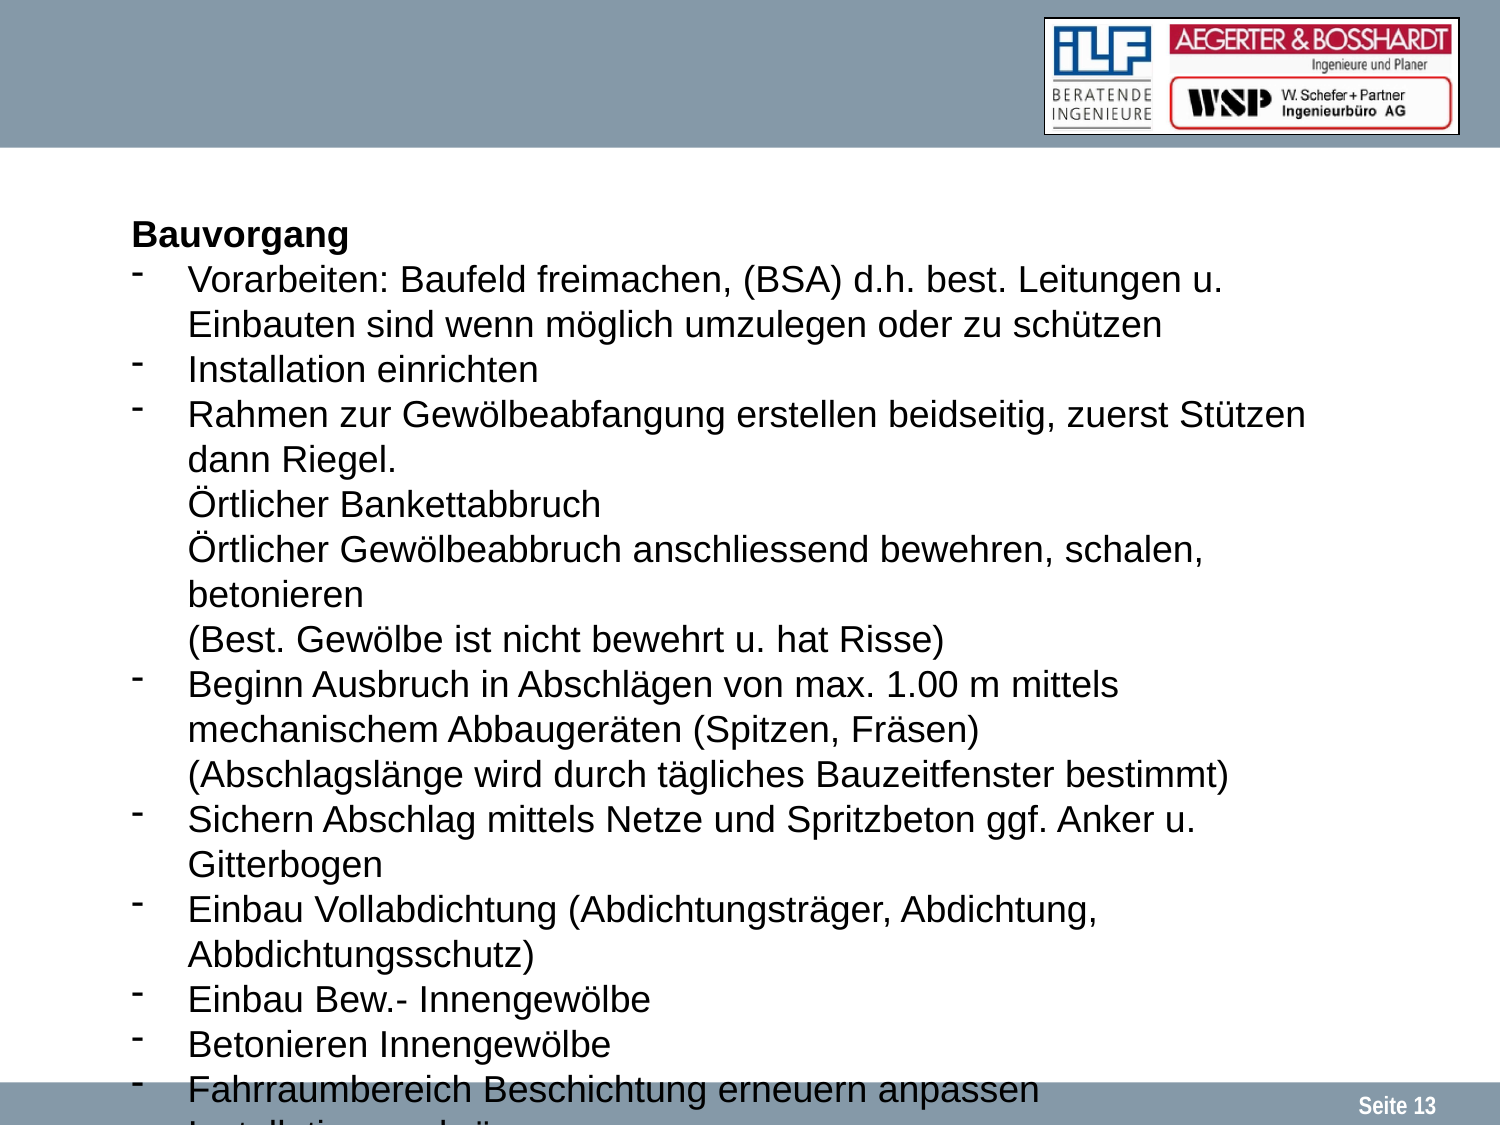

#
Bauvorgang
Vorarbeiten: Baufeld freimachen, (BSA) d.h. best. Leitungen u. Einbauten sind wenn möglich umzulegen oder zu schützen
Installation einrichten
Rahmen zur Gewölbeabfangung erstellen beidseitig, zuerst Stützen dann Riegel.
Örtlicher Bankettabbruch
Örtlicher Gewölbeabbruch anschliessend bewehren, schalen, betonieren
(Best. Gewölbe ist nicht bewehrt u. hat Risse)
Beginn Ausbruch in Abschlägen von max. 1.00 m mittels mechanischem Abbaugeräten (Spitzen, Fräsen)
(Abschlagslänge wird durch tägliches Bauzeitfenster bestimmt)
Sichern Abschlag mittels Netze und Spritzbeton ggf. Anker u. Gitterbogen
Einbau Vollabdichtung (Abdichtungsträger, Abdichtung, Abbdichtungsschutz)
Einbau Bew.- Innengewölbe
Betonieren Innengewölbe
Fahrraumbereich Beschichtung erneuern anpassen
Installationen abräumen

Seite 13